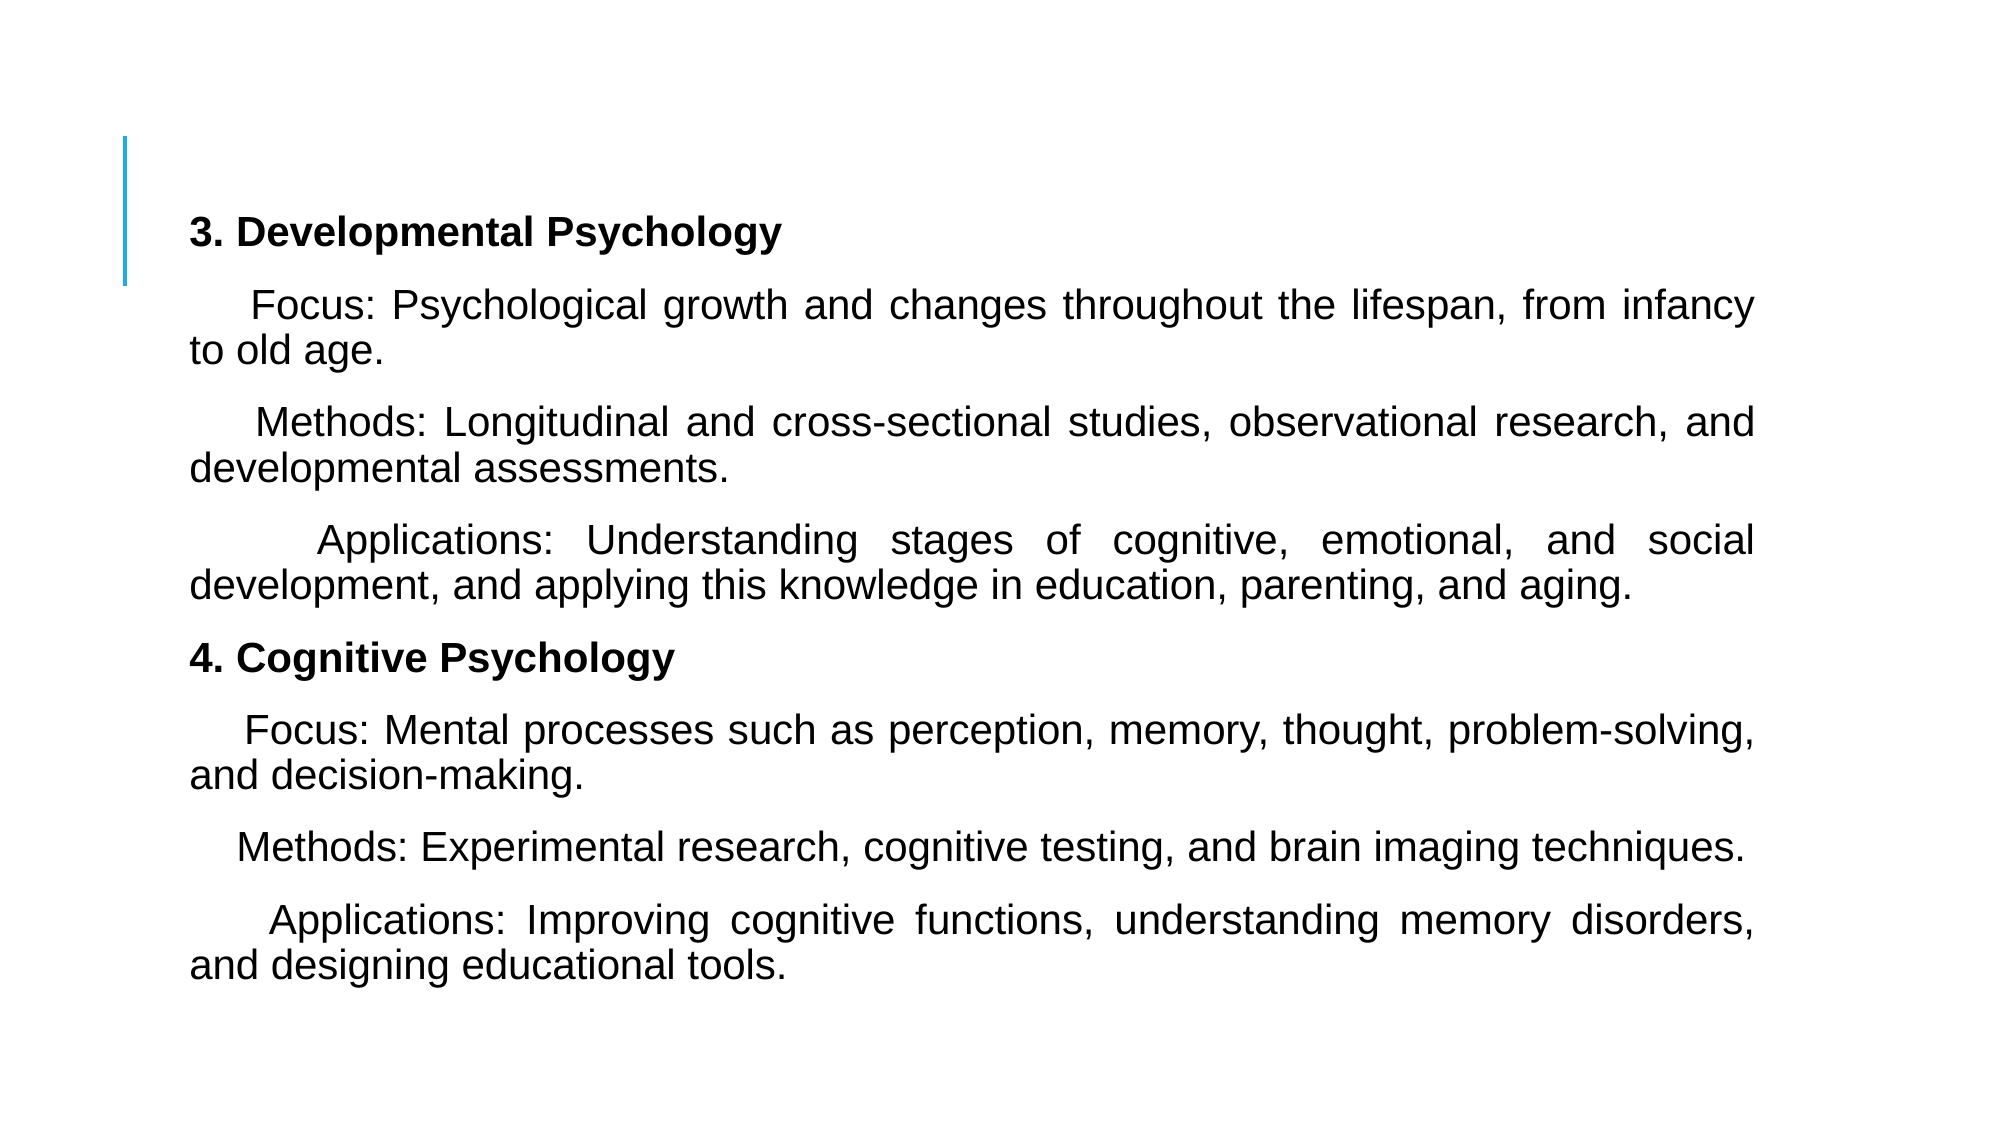

3. Developmental Psychology
    Focus: Psychological growth and changes throughout the lifespan, from infancy to old age.
    Methods: Longitudinal and cross-sectional studies, observational research, and developmental assessments.
    Applications: Understanding stages of cognitive, emotional, and social development, and applying this knowledge in education, parenting, and aging.
4. Cognitive Psychology
    Focus: Mental processes such as perception, memory, thought, problem-solving, and decision-making.
    Methods: Experimental research, cognitive testing, and brain imaging techniques.
    Applications: Improving cognitive functions, understanding memory disorders, and designing educational tools.